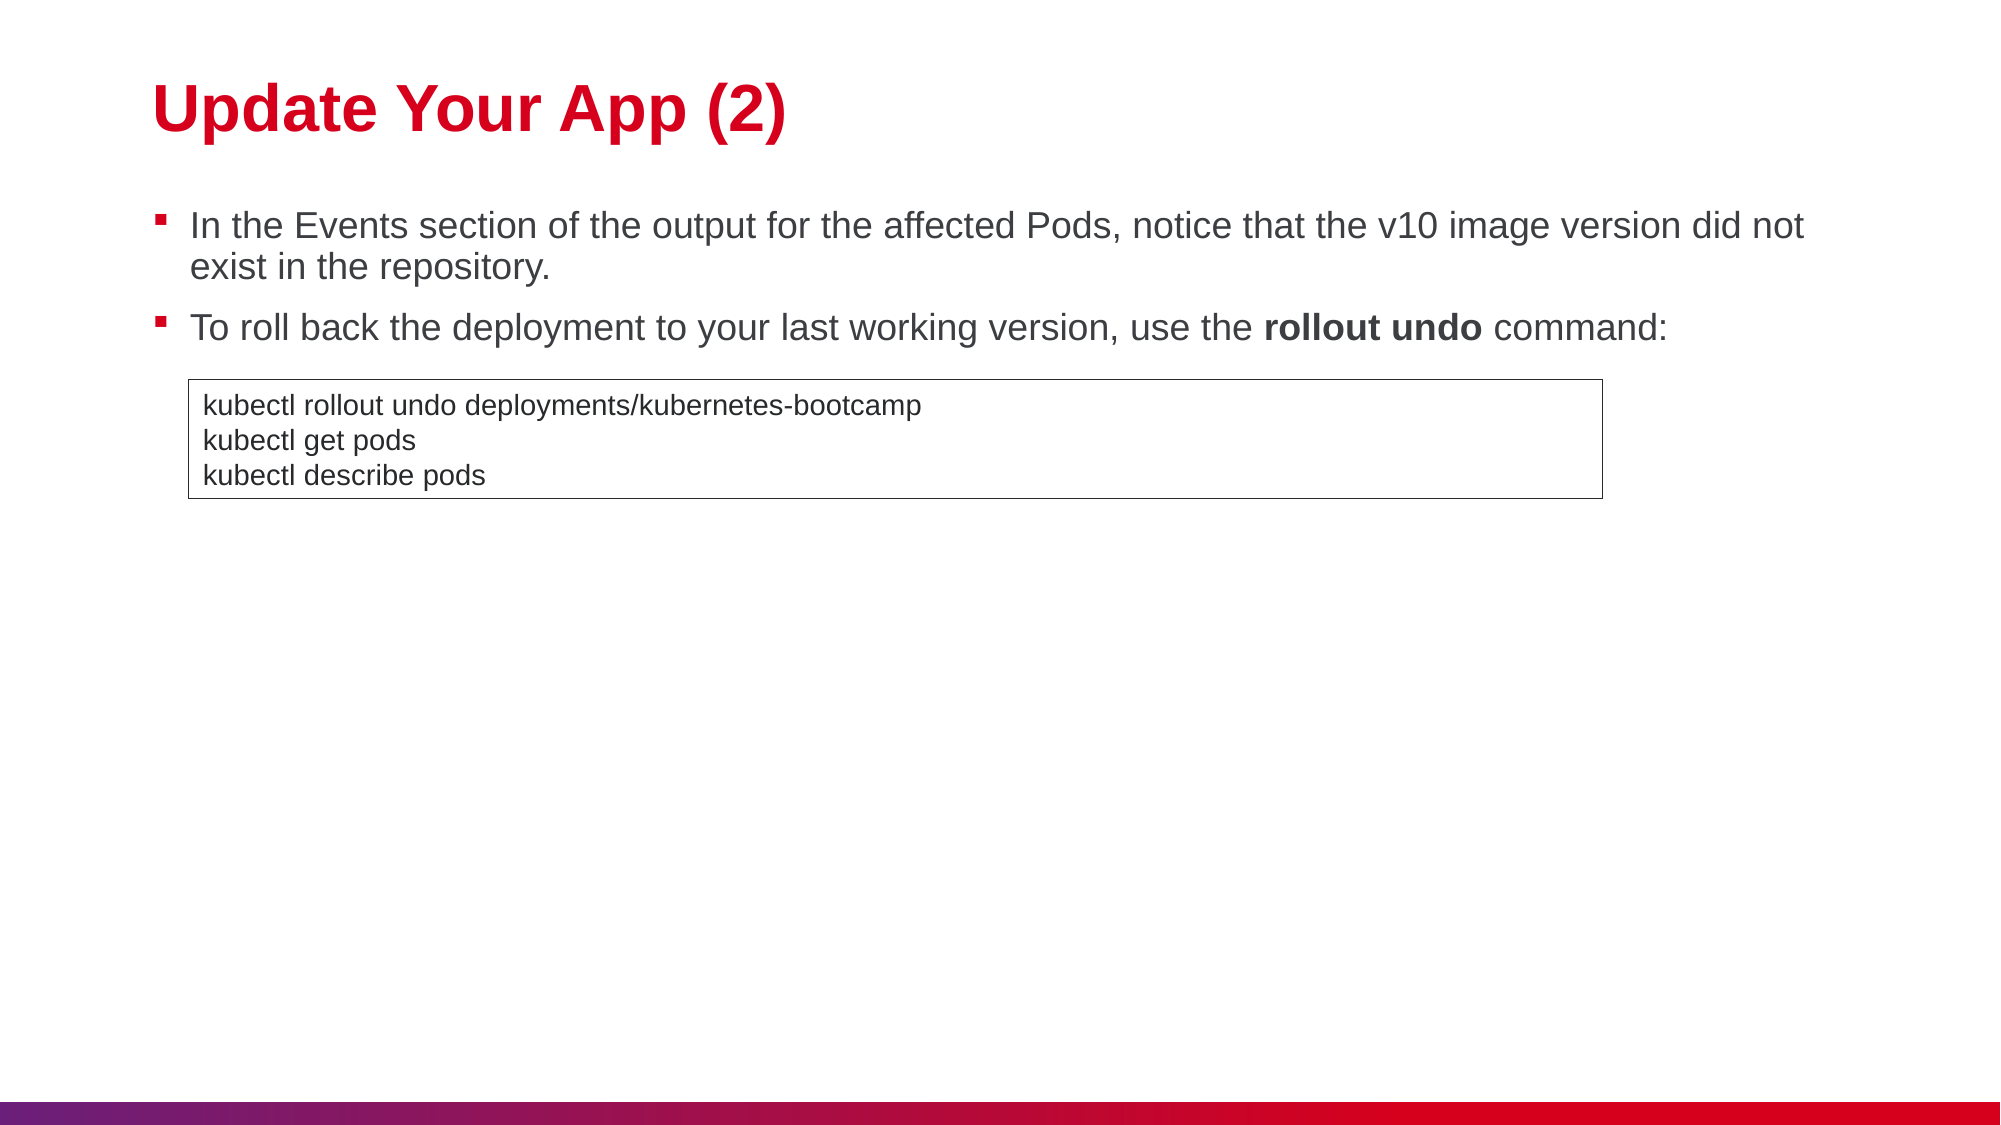

# Update Your App (2)
In the Events section of the output for the affected Pods, notice that the v10 image version did not exist in the repository.
To roll back the deployment to your last working version, use the rollout undo command:

kubectl rollout undo deployments/kubernetes-bootcamp
kubectl get pods
kubectl describe pods